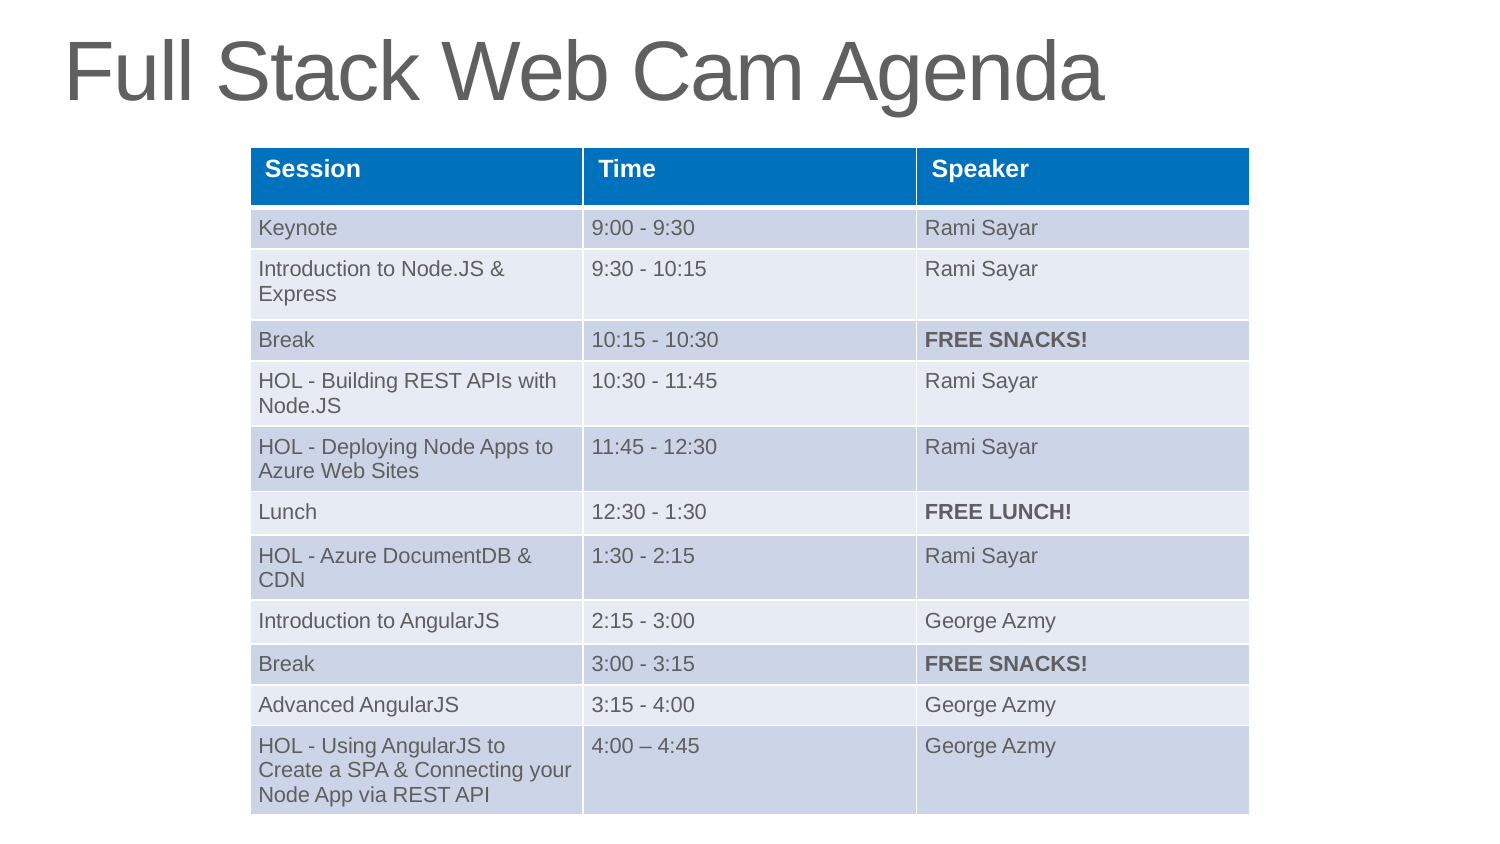

# Full Stack Web Cam Agenda
| Session | Time | Speaker |
| --- | --- | --- |
| Keynote | 9:00 - 9:30 | Rami Sayar |
| Introduction to Node.JS & Express | 9:30 - 10:15 | Rami Sayar |
| Break | 10:15 - 10:30 | FREE SNACKS! |
| HOL - Building REST APIs with Node.JS | 10:30 - 11:45 | Rami Sayar |
| HOL - Deploying Node Apps to Azure Web Sites | 11:45 - 12:30 | Rami Sayar |
| Lunch | 12:30 - 1:30 | FREE LUNCH! |
| HOL - Azure DocumentDB & CDN | 1:30 - 2:15 | Rami Sayar |
| Introduction to AngularJS | 2:15 - 3:00 | George Azmy |
| Break | 3:00 - 3:15 | FREE SNACKS! |
| Advanced AngularJS | 3:15 - 4:00 | George Azmy |
| HOL - Using AngularJS to Create a SPA & Connecting your Node App via REST API | 4:00 – 4:45 | George Azmy |